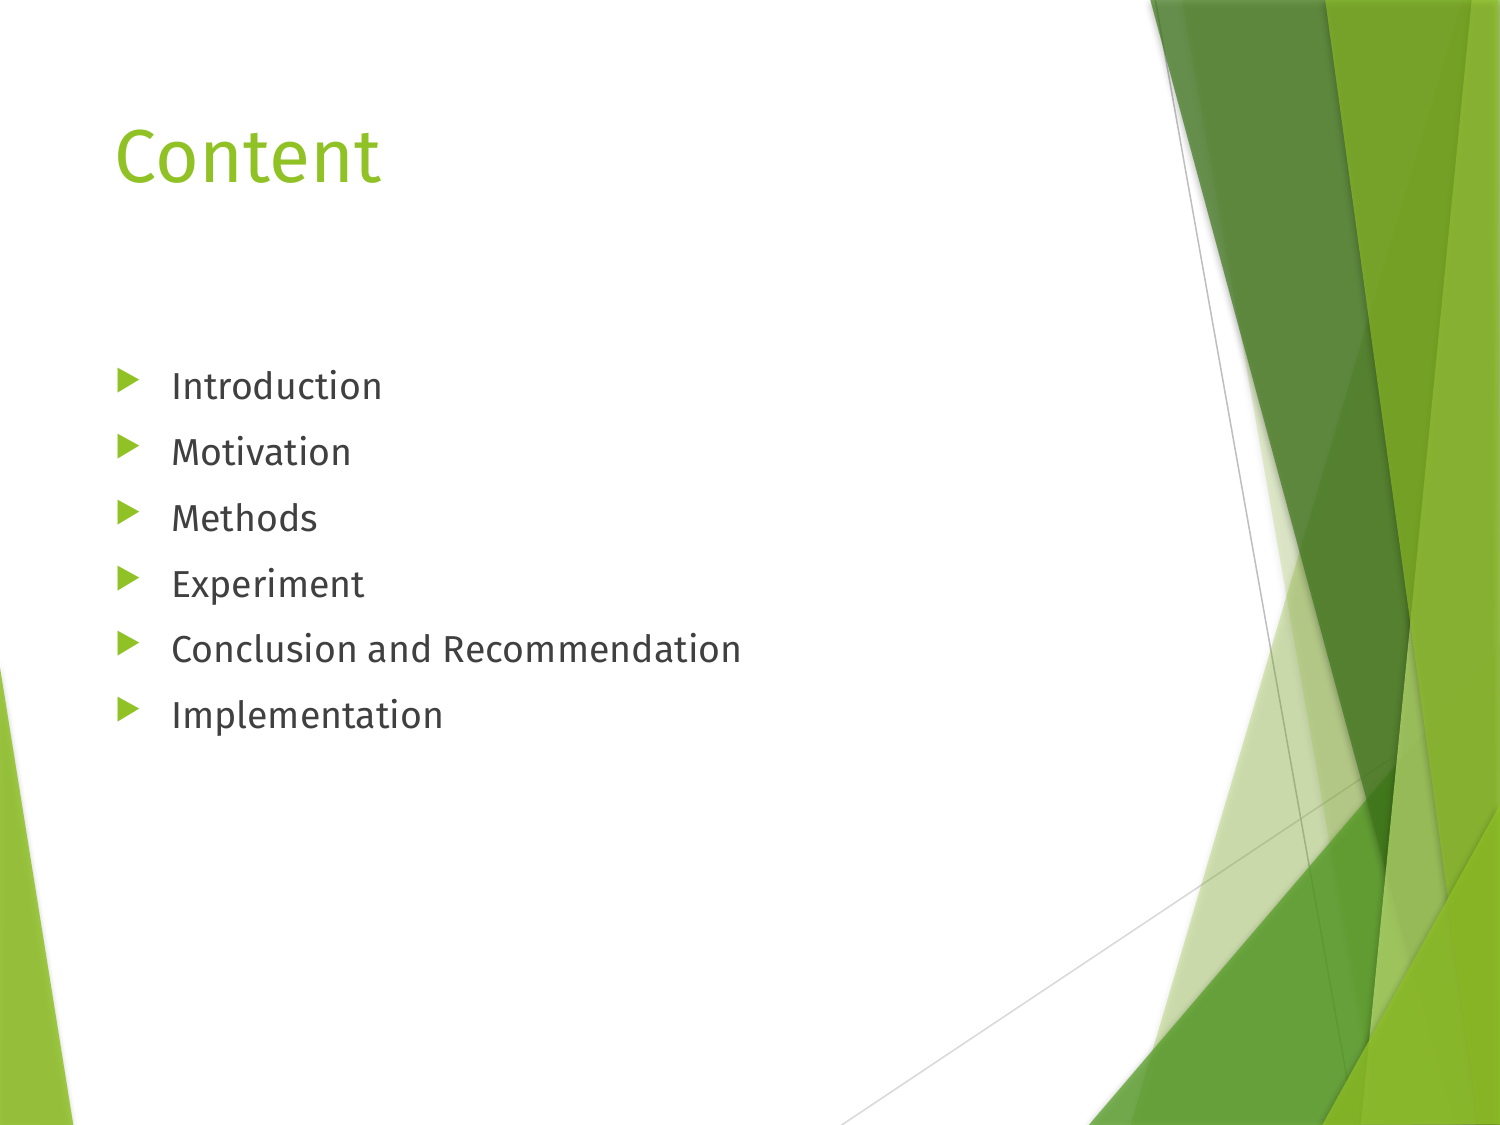

# Content
Introduction
Motivation
Methods
Experiment
Conclusion and Recommendation
Implementation